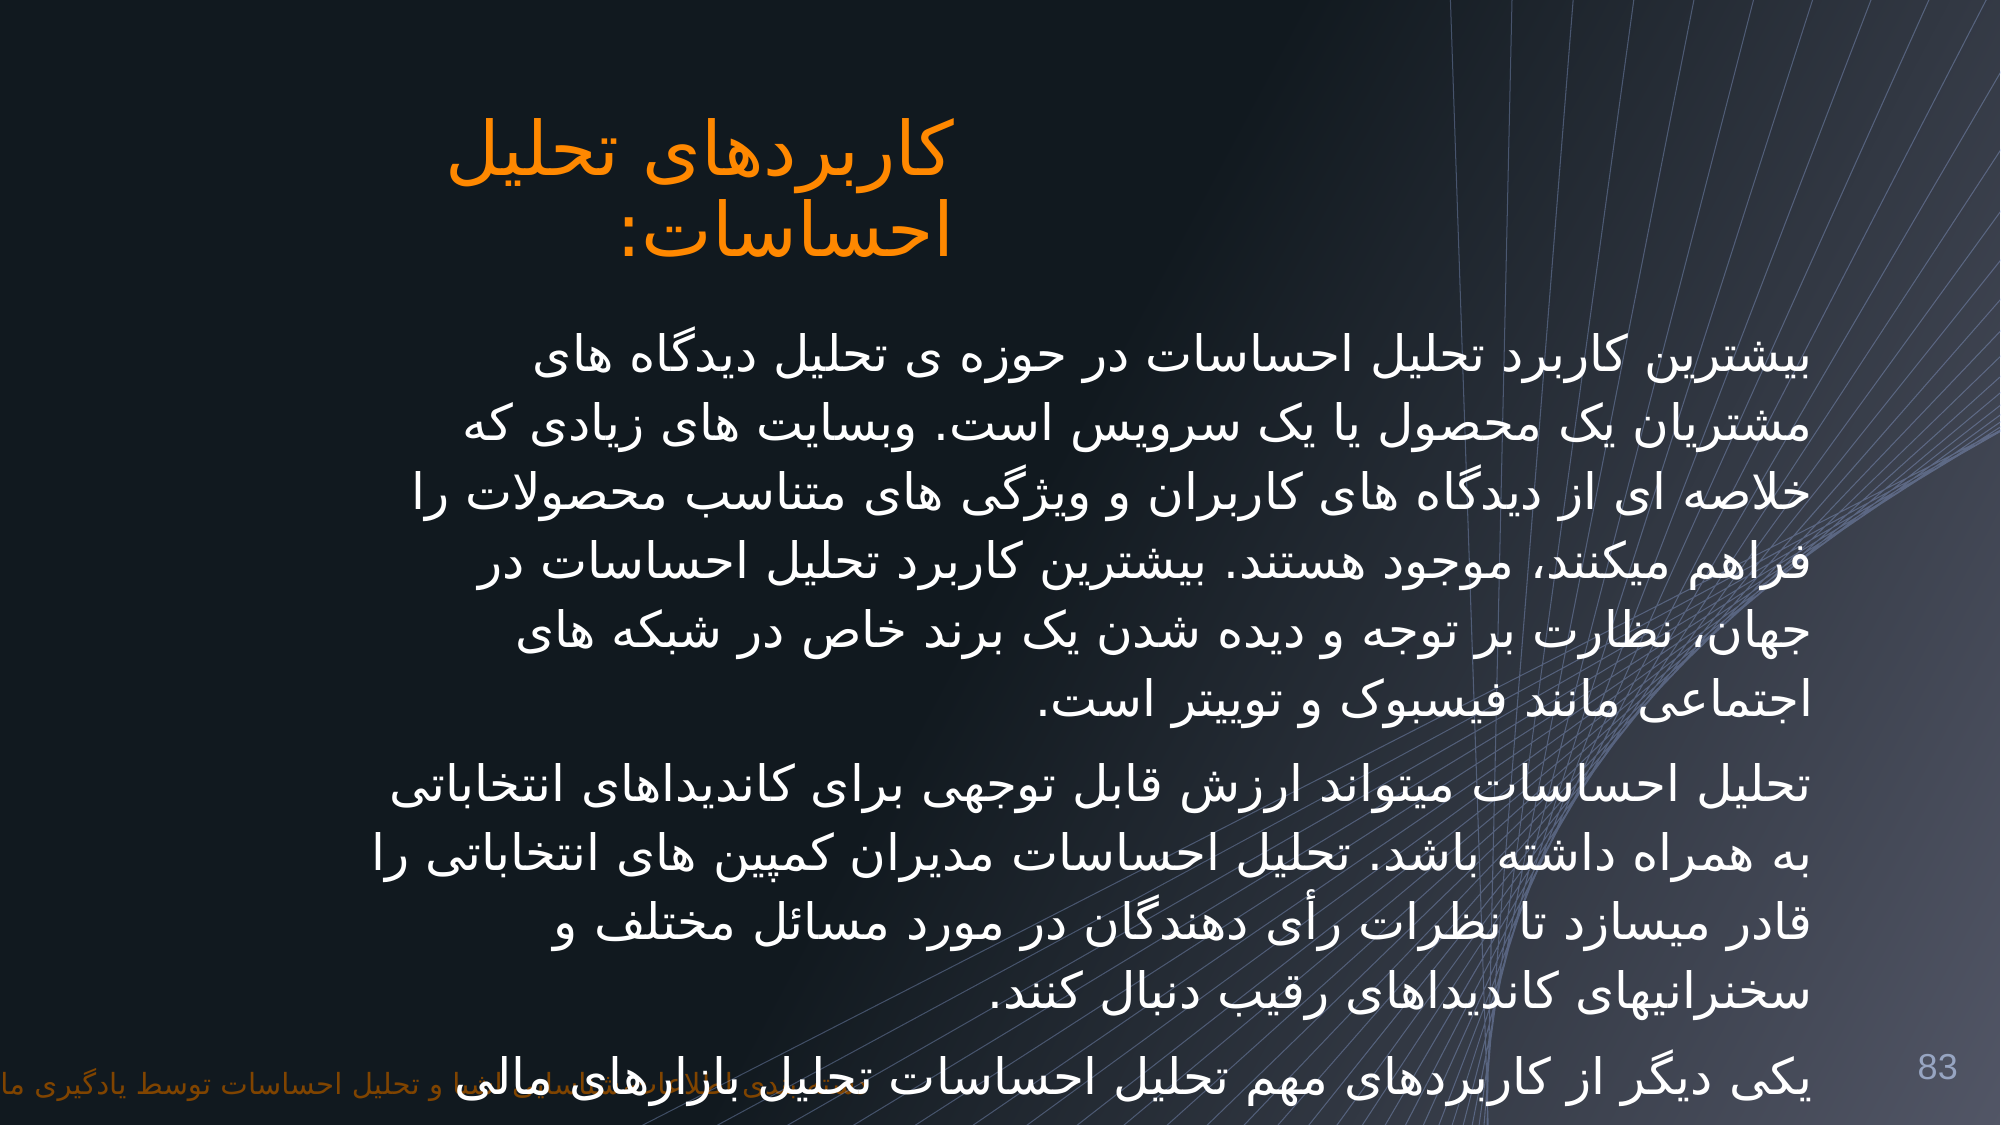

# کاربردهای تحلیل احساسات:
بیشترین کاربرد تحلیل احساسات در حوزه ی تحلیل دیدگاه های مشتریان یک محصول یا یک سرویس است. وبسایت های زیادی که خلاصه ای از دیدگاه های کاربران و ویژگی های متناسب محصولات را فراهم میکنند، موجود هستند. بیشترین کاربرد تحلیل احساسات در جهان، نظارت بر توجه و دیده شدن یک برند خاص در شبکه های اجتماعی مانند فیسبوک و توییتر است.
تحلیل احساسات میتواند ارزش قابل توجهی برای کاندیداهای انتخاباتی به همراه داشته باشد. تحلیل احساسات مدیران کمپین های انتخاباتی را قادر میسازد تا نظرات رأی دهندگان در مورد مسائل مختلف و سخنرانیهای کاندیداهای رقیب دنبال کنند.
یکی دیگر از کاربردهای مهم تحلیل احساسات تحلیل بازارهای مالی است. [14]

83